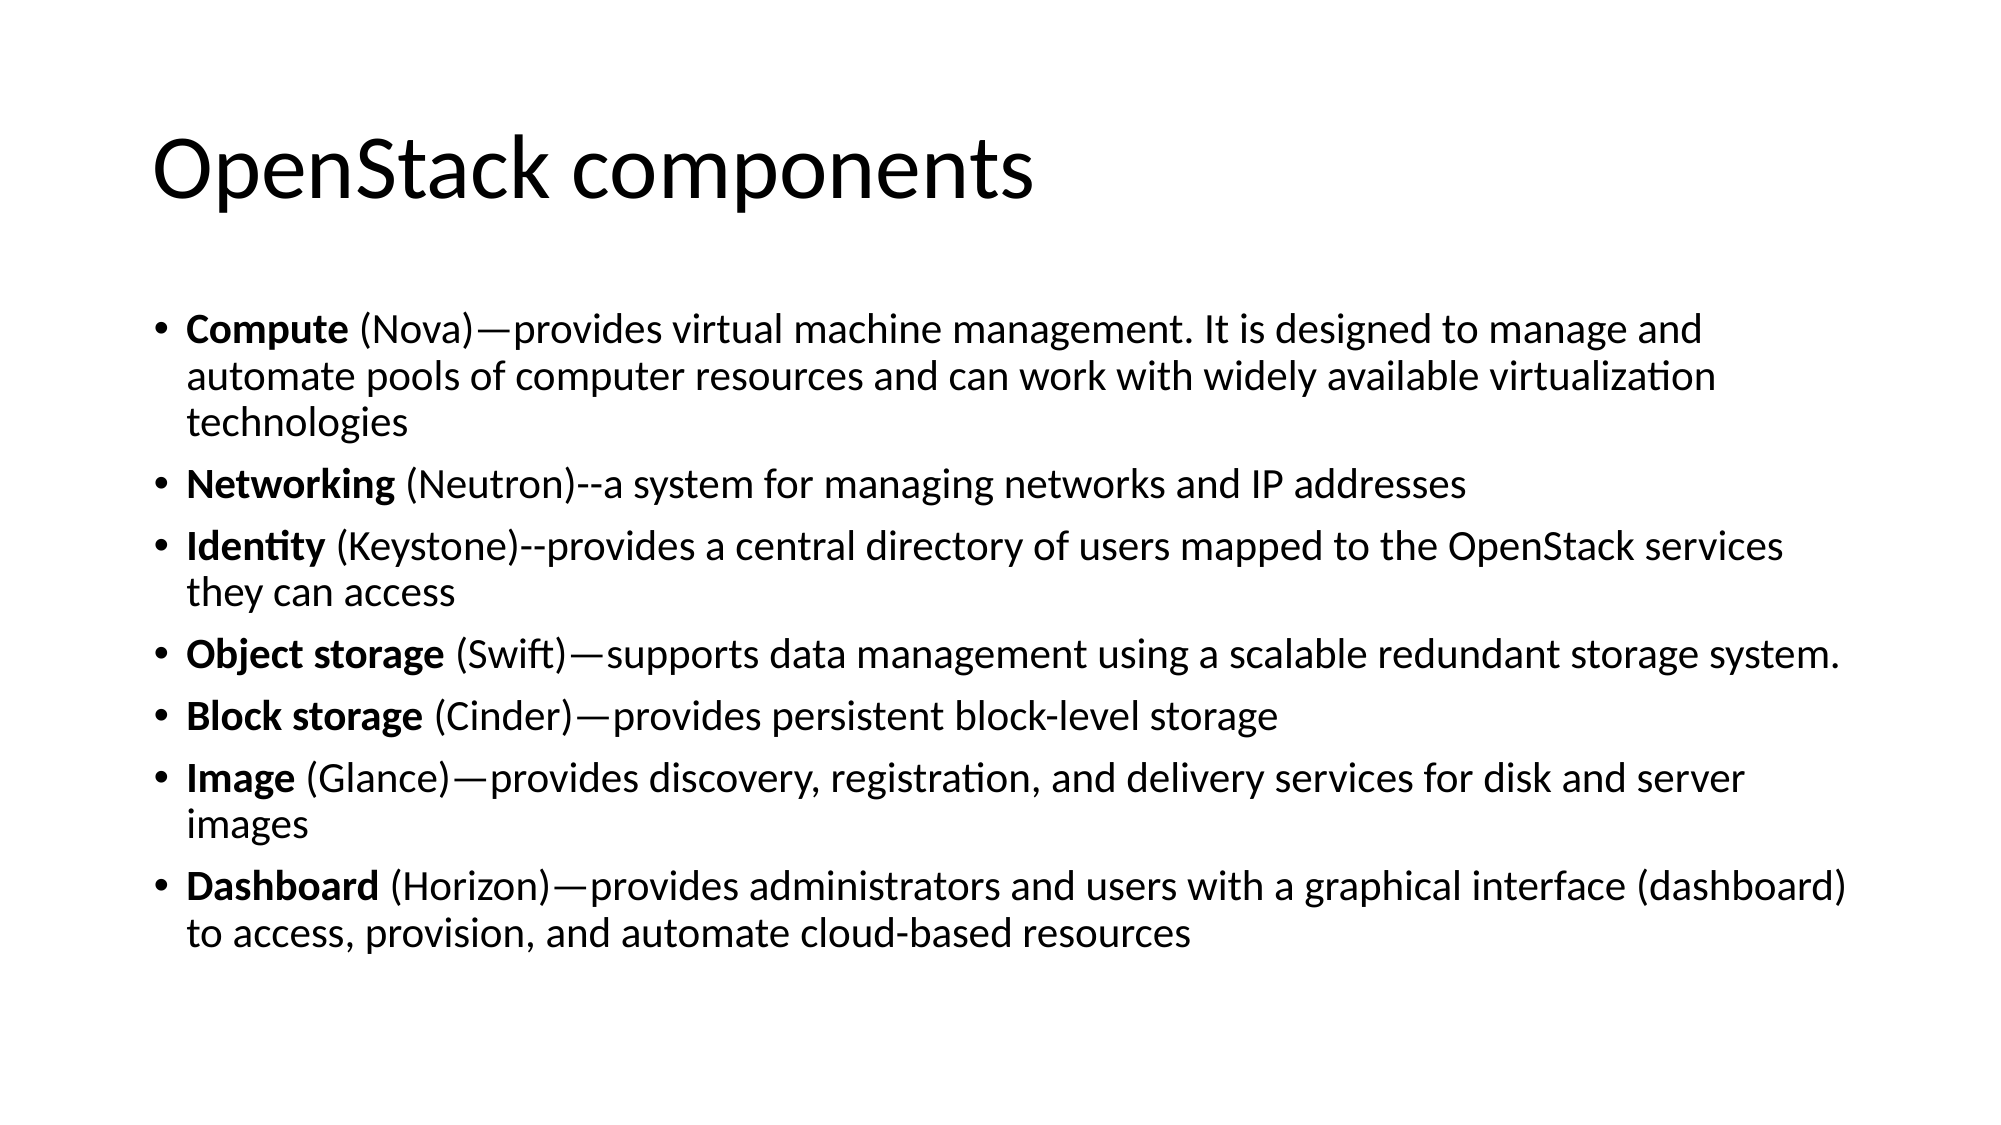

# OpenStack components
Compute (Nova)—provides virtual machine management. It is designed to manage and automate pools of computer resources and can work with widely available virtualization technologies
Networking (Neutron)--a system for managing networks and IP addresses
Identity (Keystone)--provides a central directory of users mapped to the OpenStack services they can access
Object storage (Swift)—supports data management using a scalable redundant storage system.
Block storage (Cinder)—provides persistent block-level storage
Image (Glance)—provides discovery, registration, and delivery services for disk and server images
Dashboard (Horizon)—provides administrators and users with a graphical interface (dashboard) to access, provision, and automate cloud-based resources